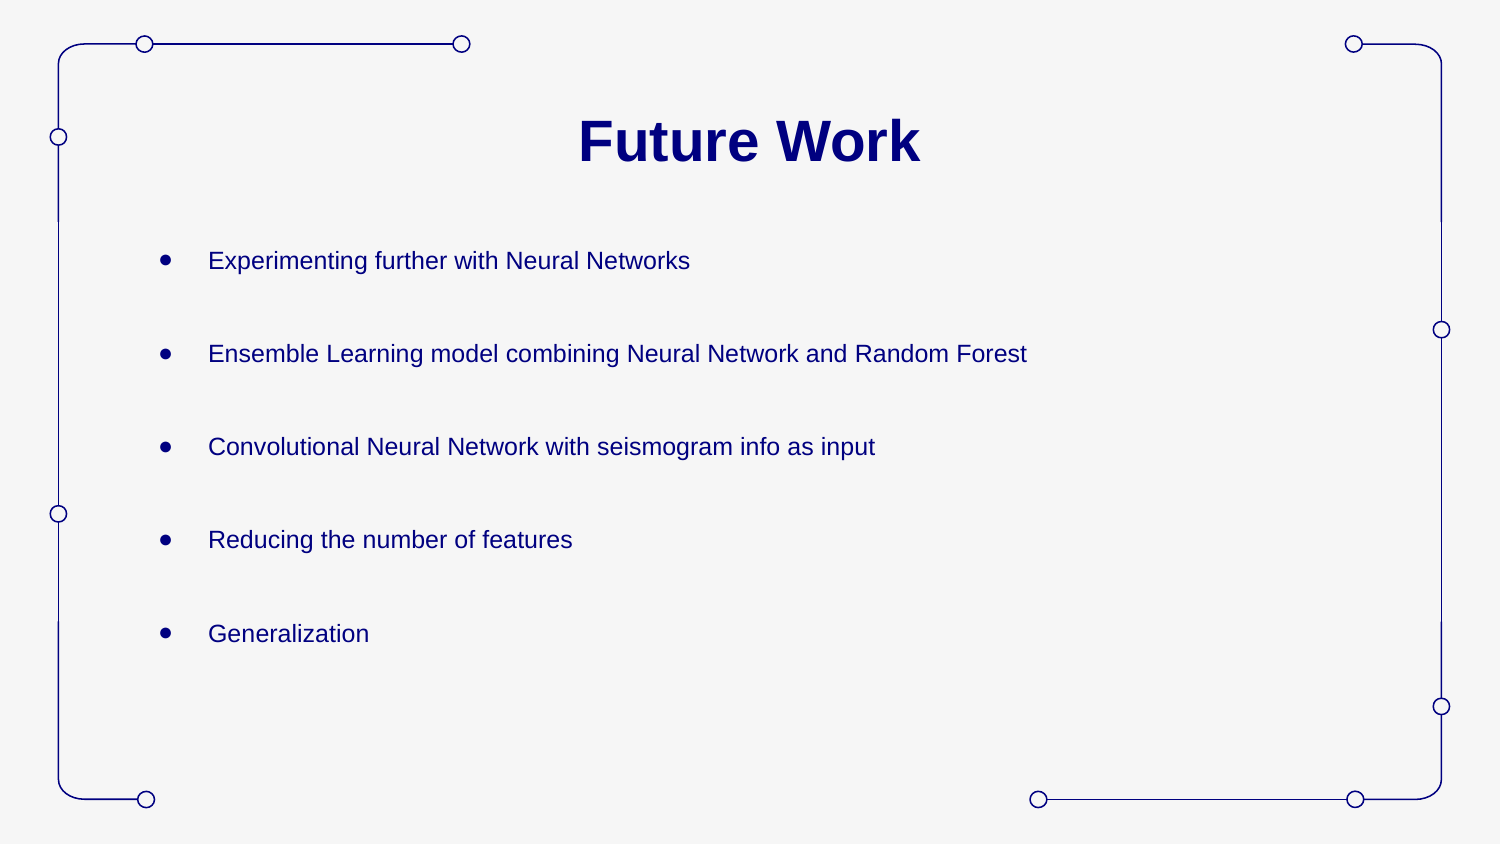

# Future Work
Experimenting further with Neural Networks
Ensemble Learning model combining Neural Network and Random Forest
Convolutional Neural Network with seismogram info as input
Reducing the number of features
Generalization